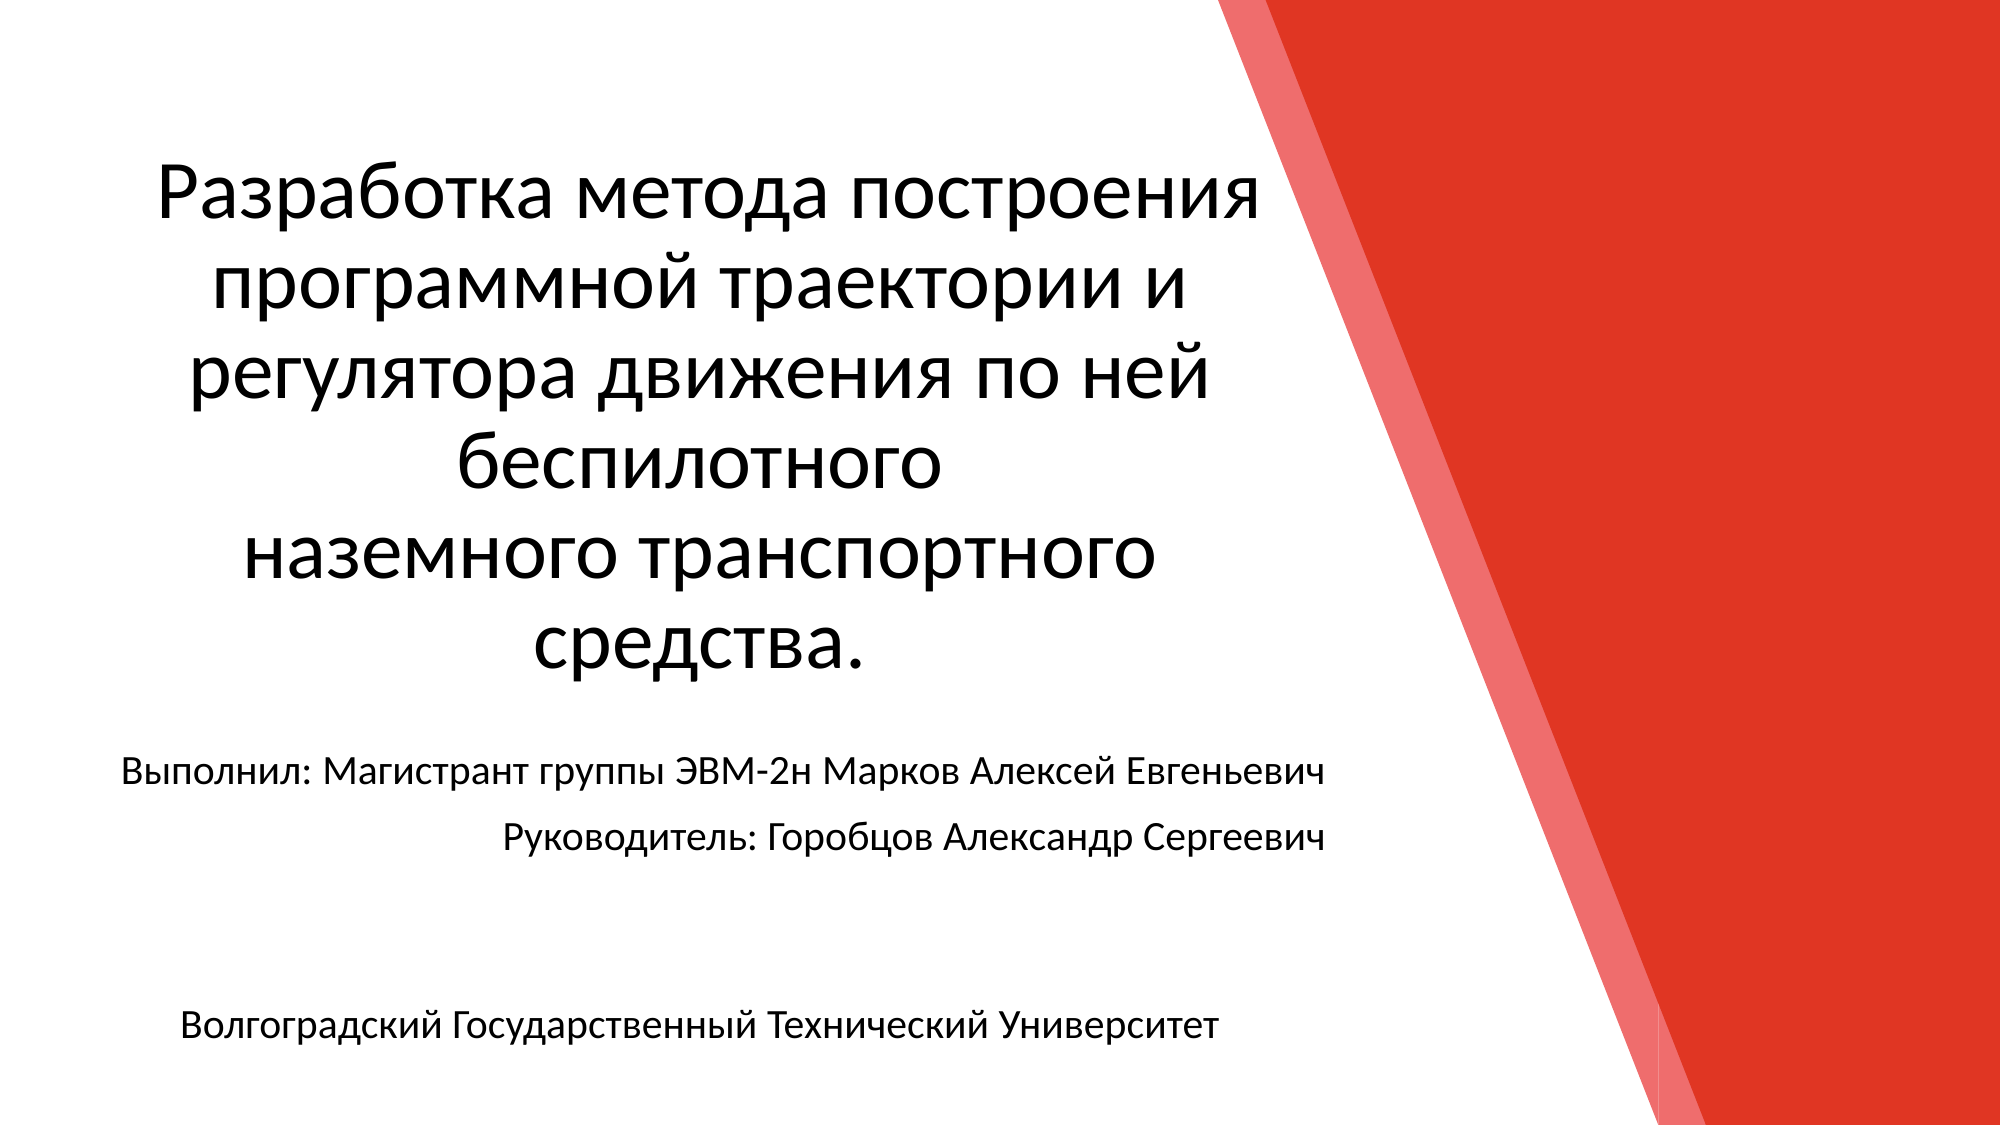

# Разработка метода построения программной траектории и регулятора движения по ней беспилотного наземного транспортного средства.
Выполнил: Магистрант группы ЭВМ-2н Марков Алексей Евгеньевич
Руководитель: Горобцов Александр Сергеевич
Волгоградский Государственный Технический Университет